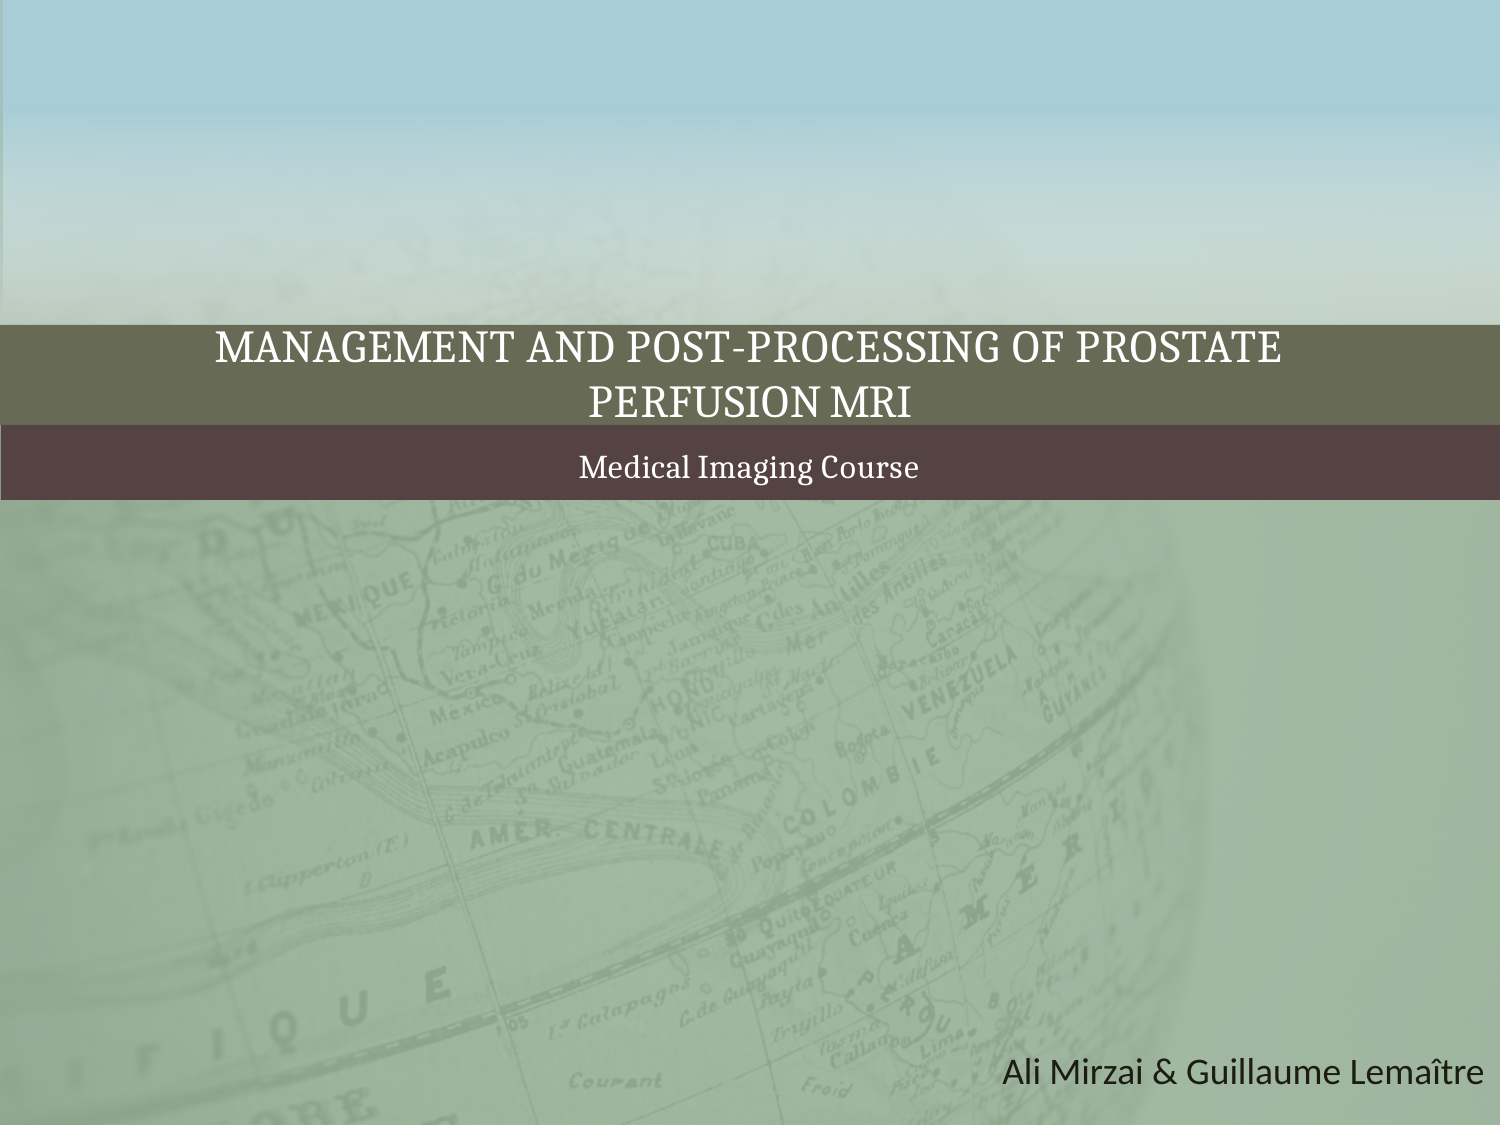

# Management and Post-Processing of Prostate Perfusion MRI
Medical Imaging Course
Ali Mirzai & Guillaume Lemaître